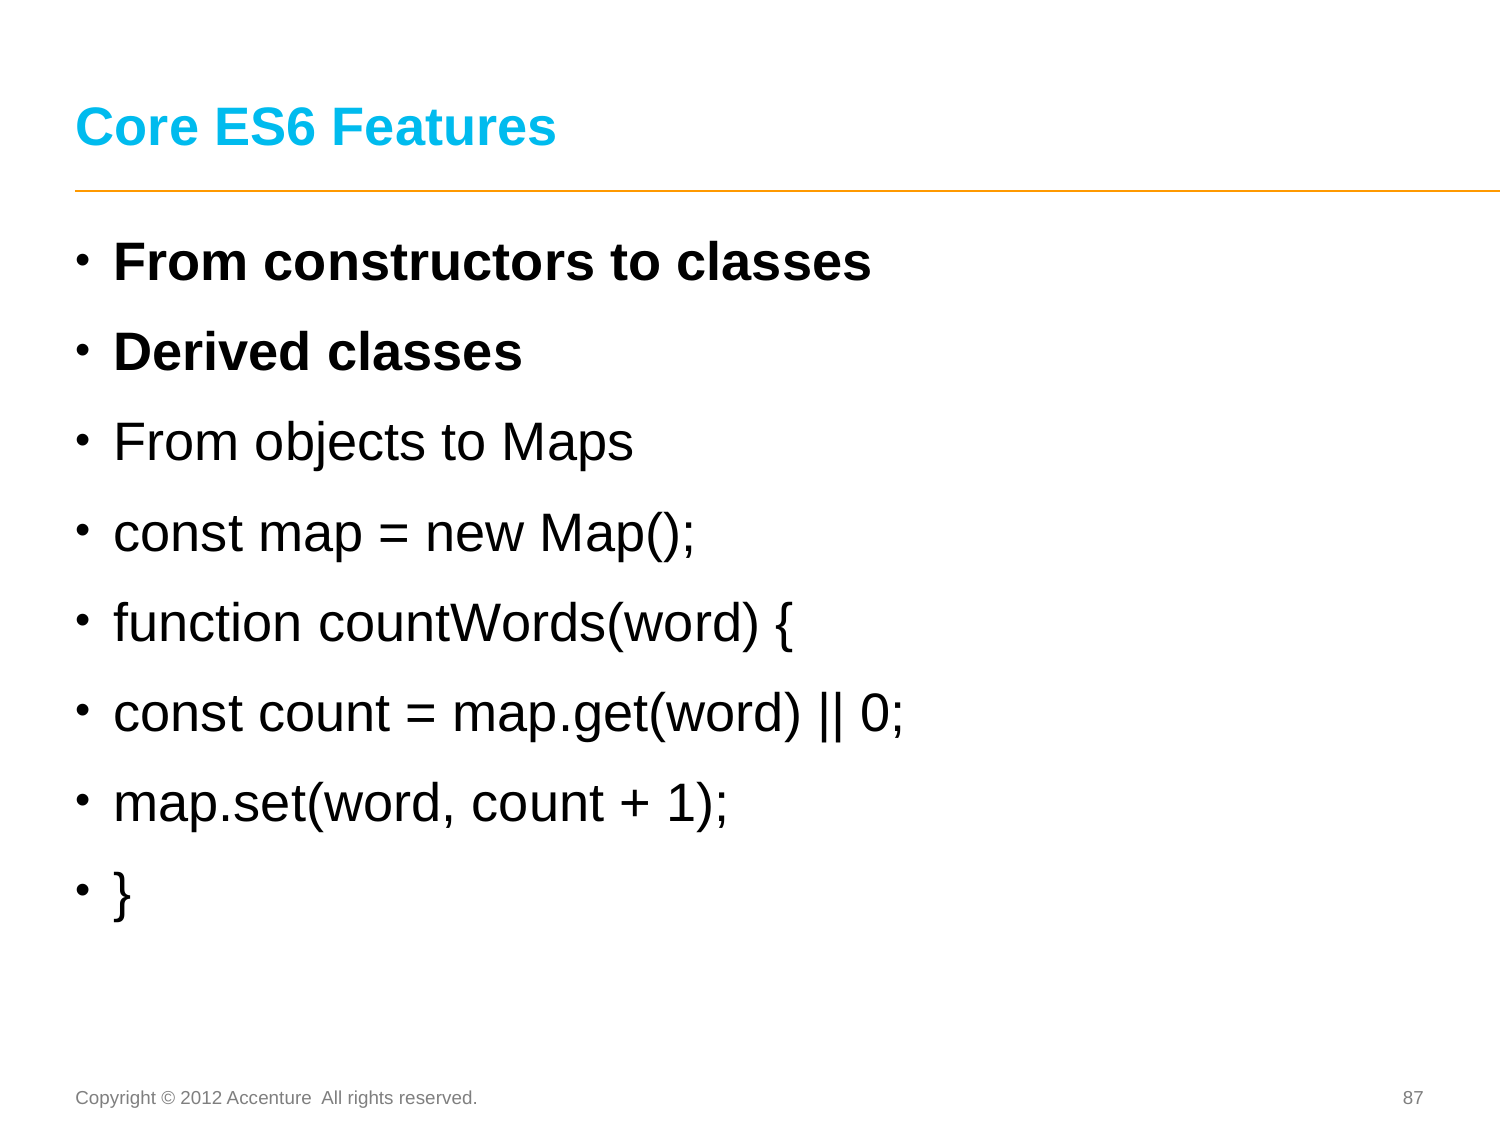

# Core ES6 Features
From constructors to classes
Derived classes
From objects to Maps
const map = new Map();
function countWords(word) {
const count = map.get(word) || 0;
map.set(word, count + 1);
}